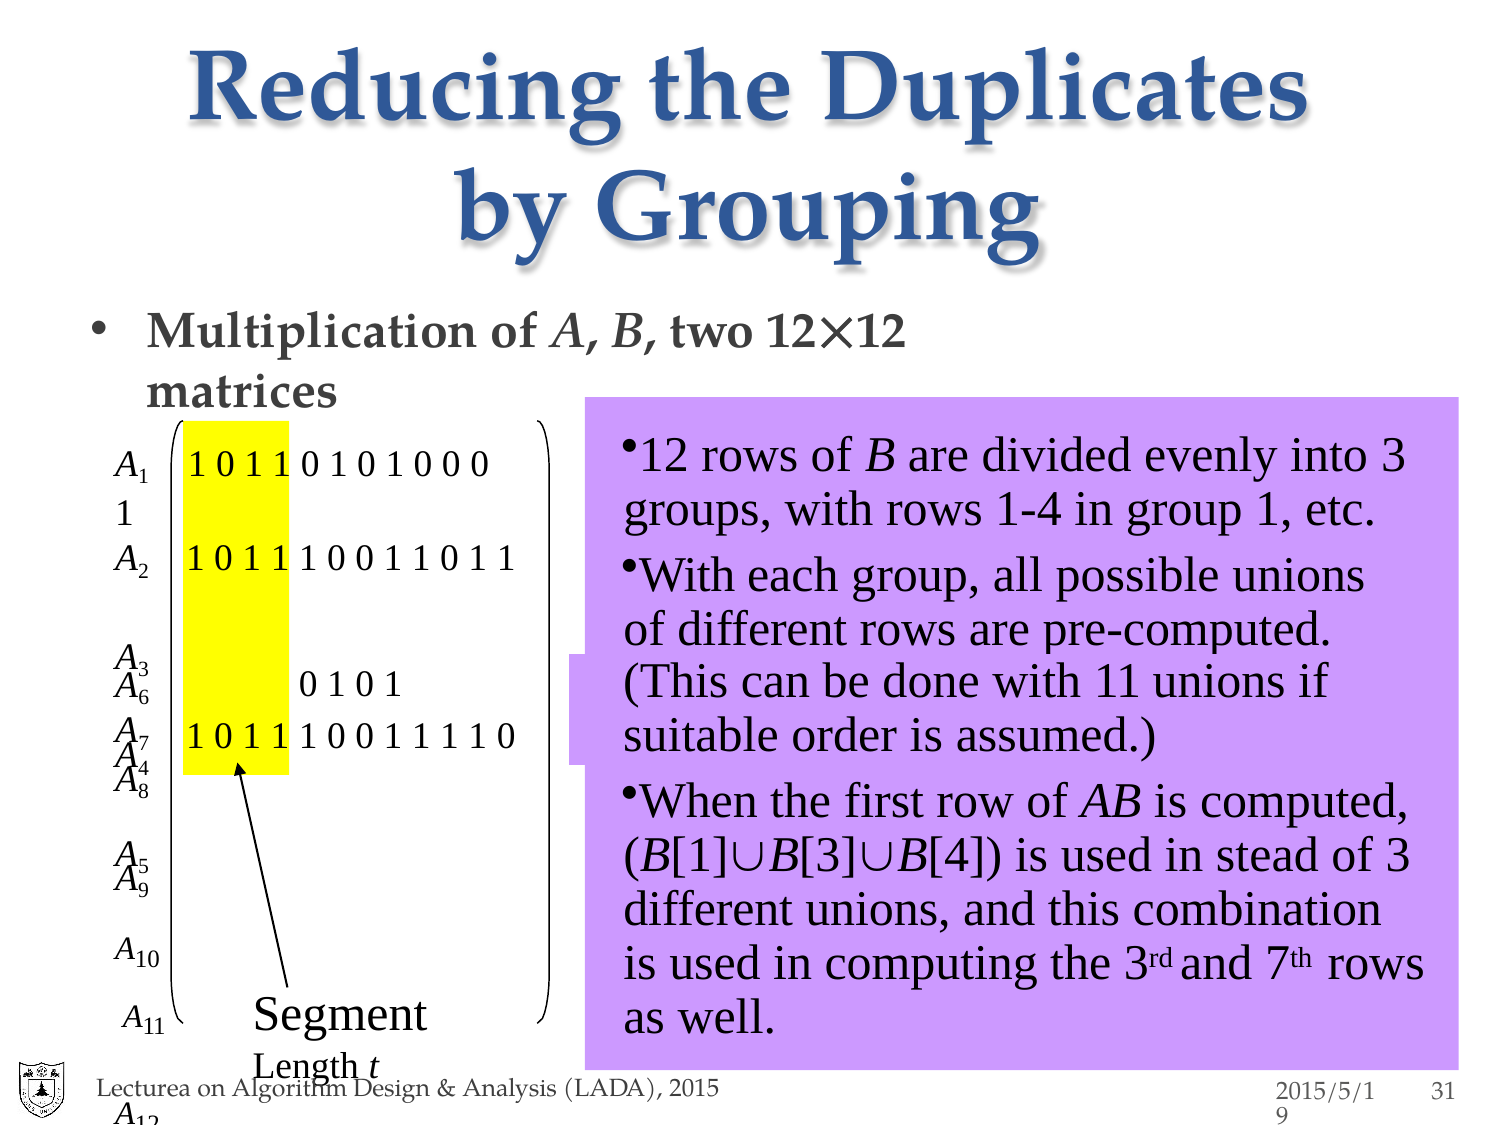

# Reducing the Duplicates  by Grouping

Multiplication of A, B, two 12×12 matrices

12 rows of B are divided evenly into 3  groups, with rows 1-4 in group 1, etc.
With each group, all possible unions  of different rows are pre-computed.

A1	1 0 1 1 0 1 0 1 0 0 0 1
A2  A3  A4  A5
1 0 1 1 1 0 0 1 1 0 1 1
| A6 | 0 1 0 1 | (This can be done with 11 unions if |
| --- | --- | --- |
| A7 | 1 0 1 1 1 0 0 1 1 1 1 0 | suitable order is assumed.) |
A8  A9
A10  A11  A12

When the first row of AB is computed,  (B[1]∪B[3]∪B[4]) is used in stead of 3  different unions, and this combination  is used in computing the 3rd and 7th  rows as well.

Segment
Length t
Lecturea on Algorithm Design & Analysis (LADA), 2015
2015/5/19
31